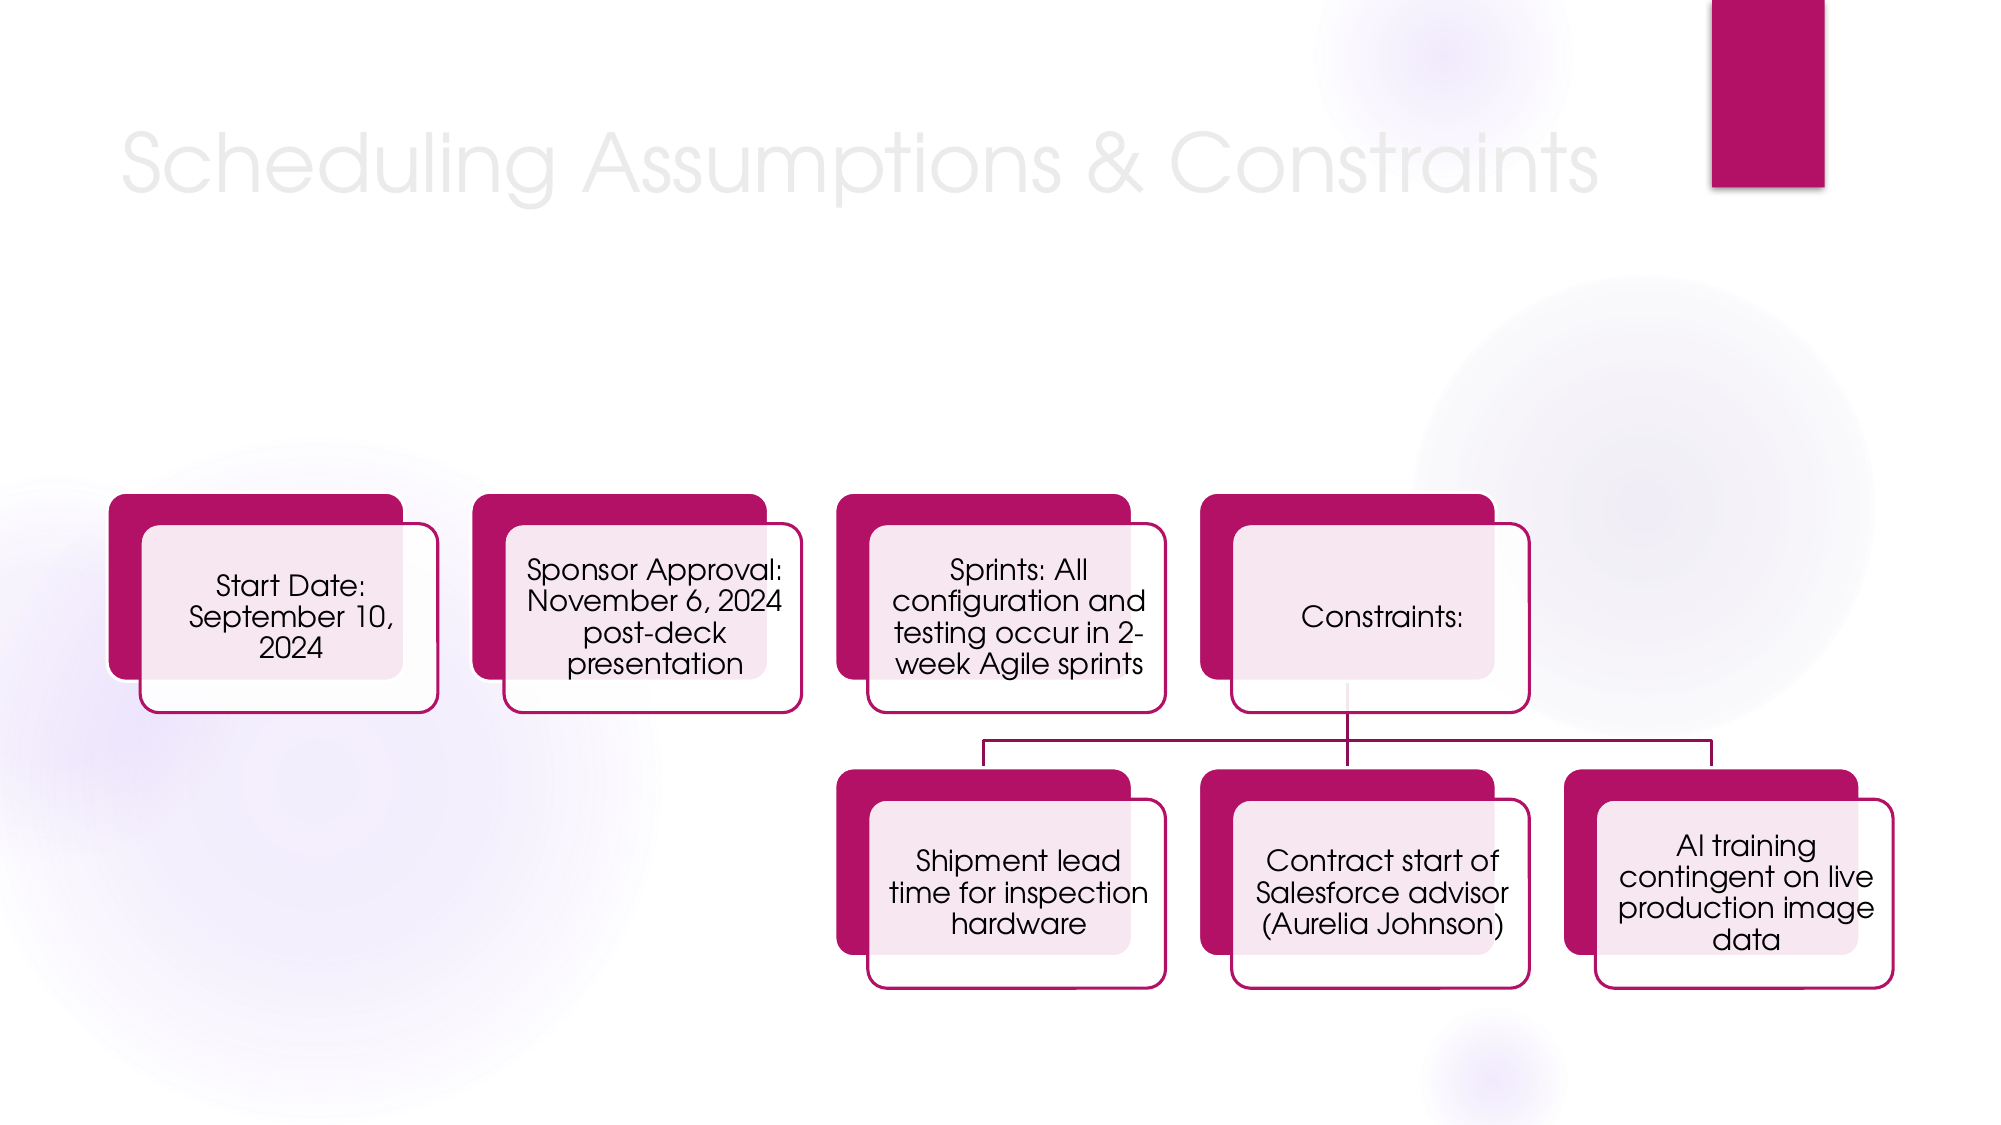

# Scheduling Assumptions & Constraints
Start Date: September 10, 2024
Sponsor Approval: November 6, 2024 post-deck presentation
Sprints: All configuration and testing occur in 2-week Agile sprints
Constraints:
Shipment lead time for inspection hardware
Contract start of Salesforce advisor (Aurelia Johnson)
AI training contingent on live production image data